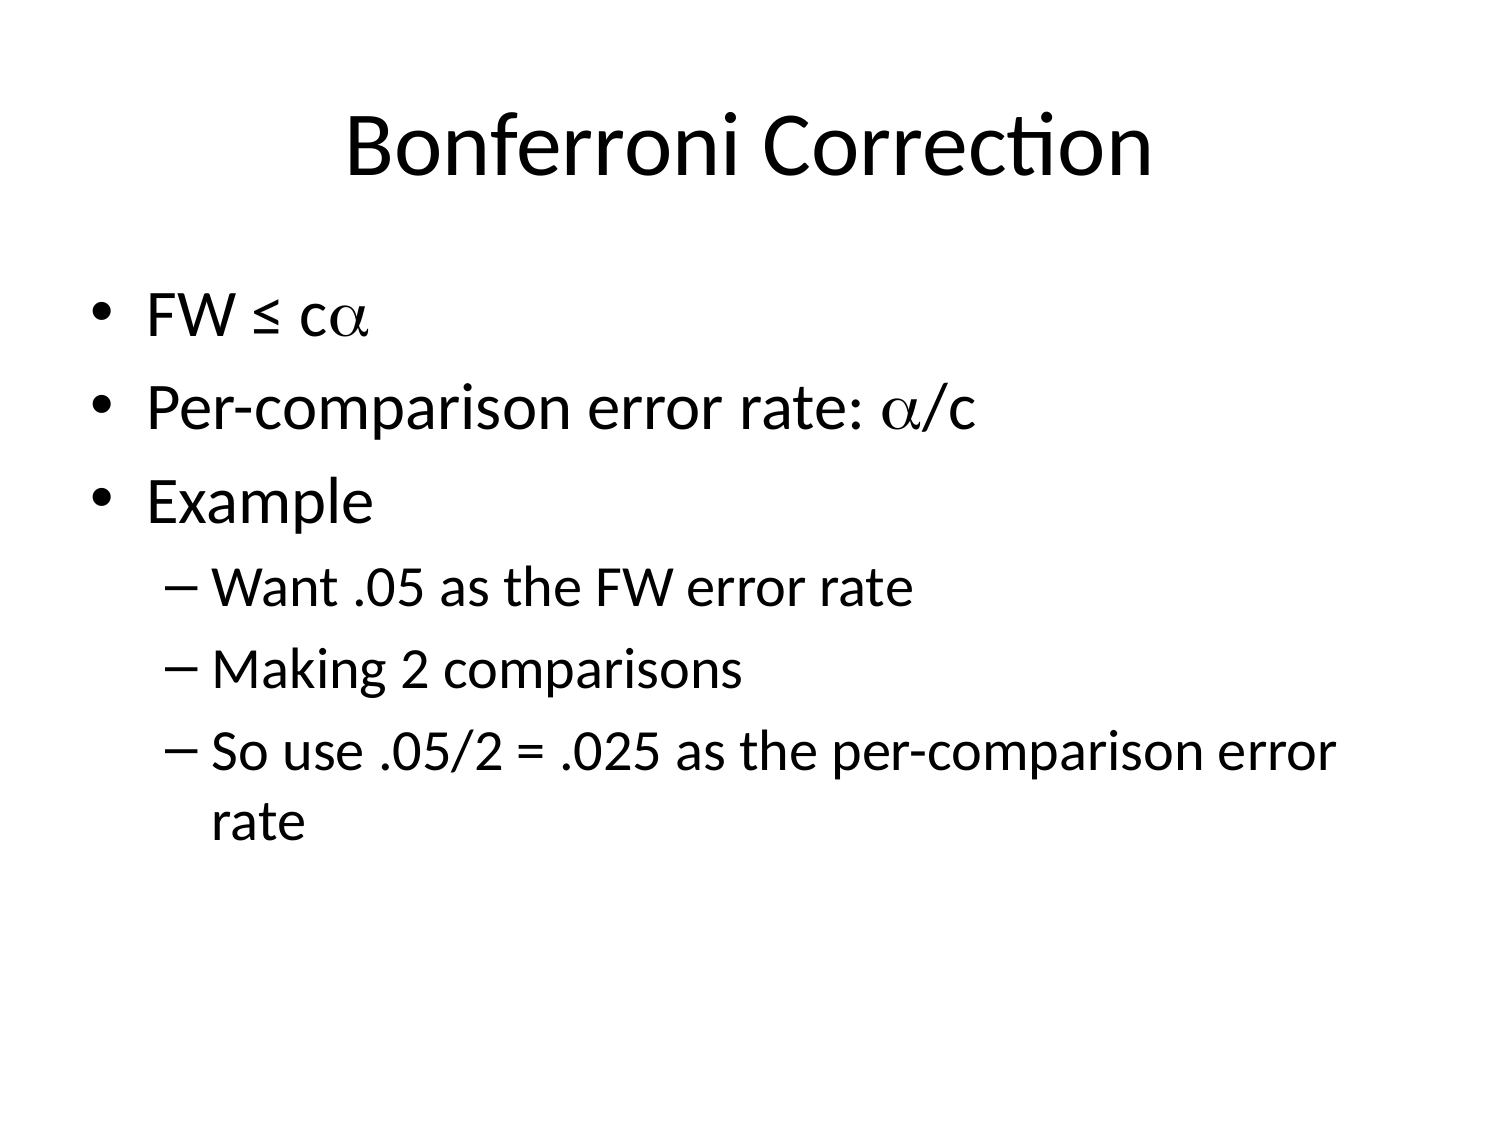

# Bonferroni Correction
FW ≤ cα
Per-comparison error rate: α/c
Example
Want .05 as the FW error rate
Making 2 comparisons
So use .05/2 = .025 as the per-comparison error rate